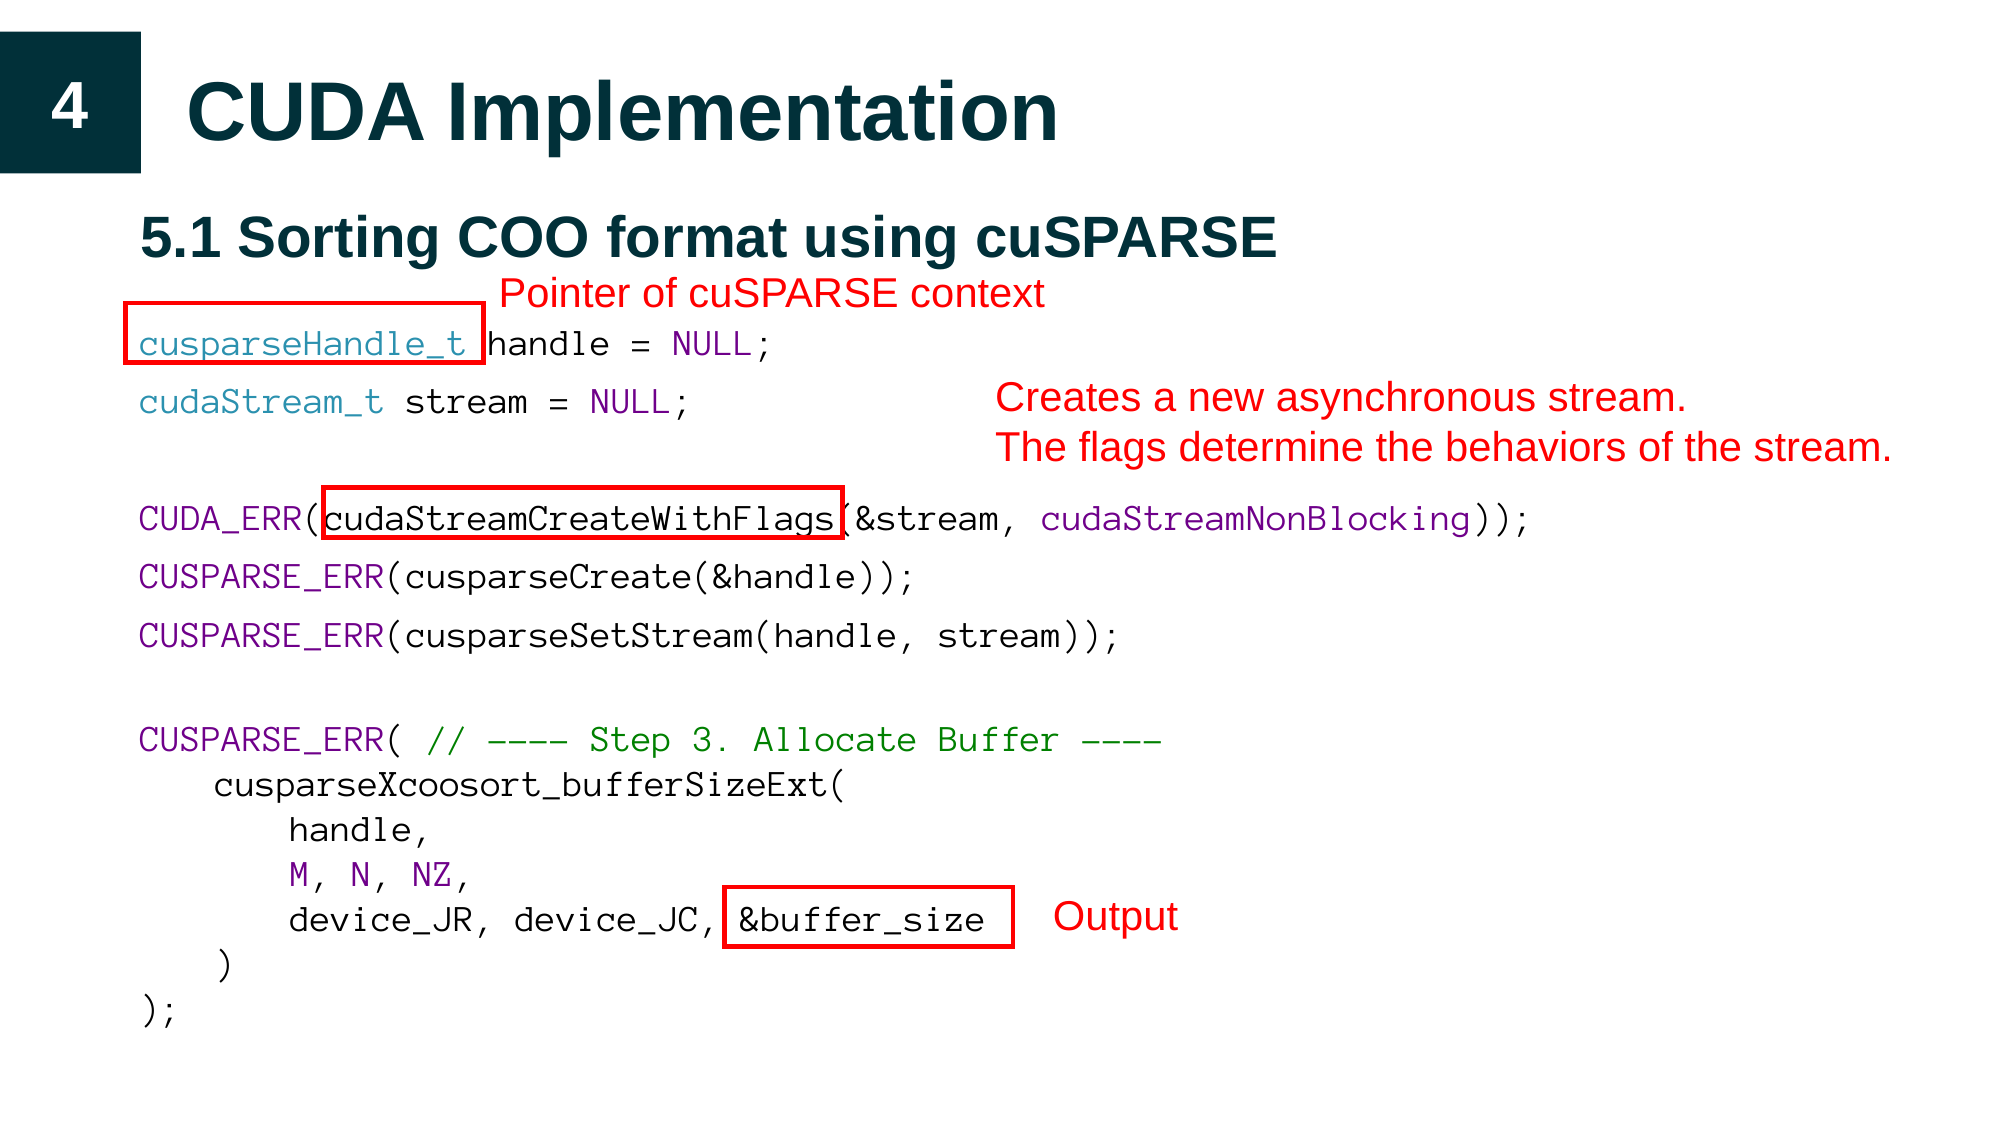

CUDA Implementation
4
5.1 Sorting COO format using cuSPARSE
Pointer of cuSPARSE context
cusparseHandle_t handle = NULL;
cudaStream_t stream = NULL;

CUDA_ERR(cudaStreamCreateWithFlags(&stream, cudaStreamNonBlocking));
CUSPARSE_ERR(cusparseCreate(&handle));
CUSPARSE_ERR(cusparseSetStream(handle, stream));

CUSPARSE_ERR( // ---- Step 3. Allocate Buffer ----
cusparseXcoosort_bufferSizeExt(
handle,
M, N, NZ,
device_JR, device_JC, &buffer_size
)
);

Creates a new asynchronous stream.
The flags determine the behaviors of the stream.

Output